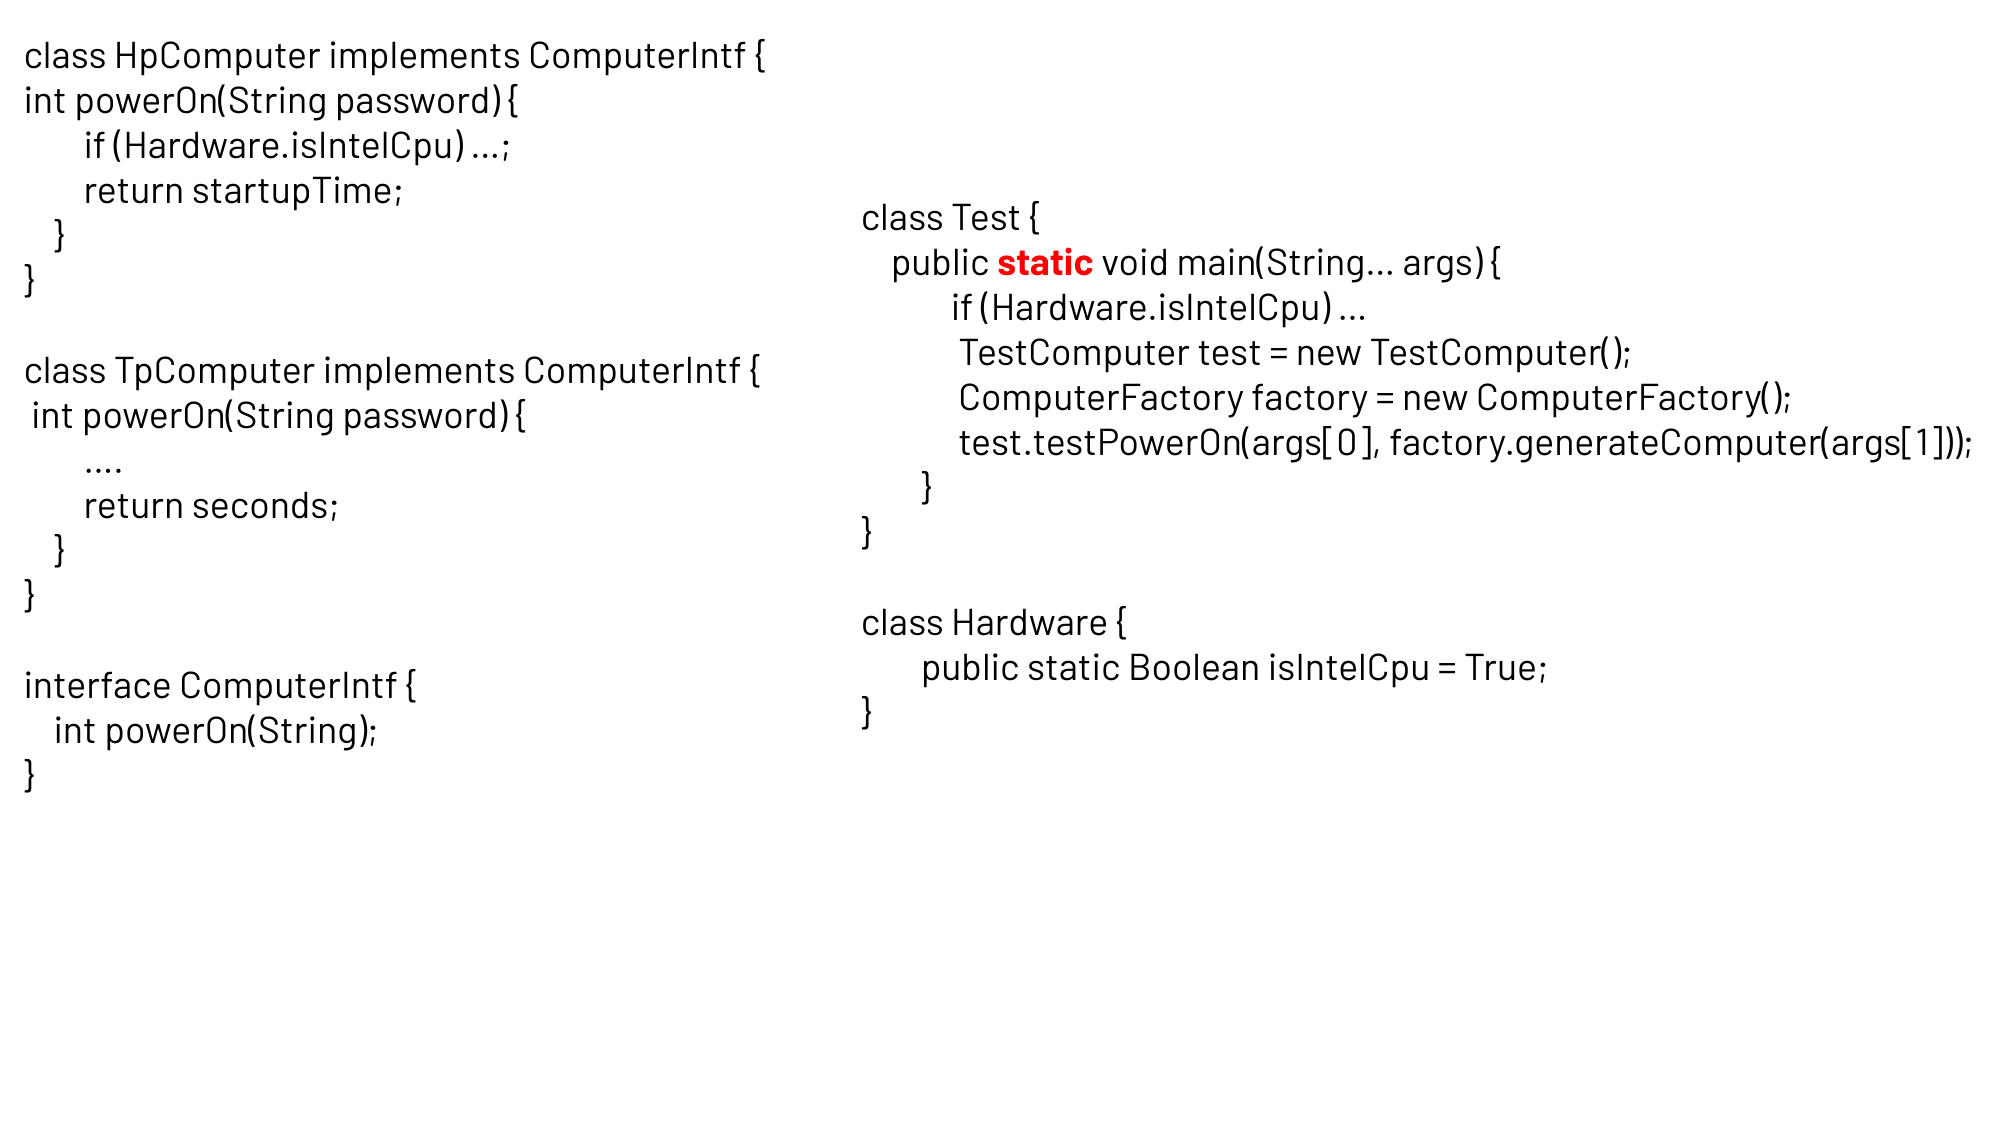

class HpComputer implements ComputerIntf {
int powerOn(String password) {
        if (Hardware.isIntelCpu) …;
        return startupTime;
    }
}

class TpComputer implements ComputerIntf {
 int powerOn(String password) {
        ….
        return seconds;
    }
}

interface ComputerIntf {
    int powerOn(String);
}
class Test {
    public static void main(String… args) {
            if (Hardware.isIntelCpu) …
             TestComputer test = new TestComputer();
             ComputerFactory factory = new ComputerFactory();
             test.testPowerOn(args[0], factory.generateComputer(args[1]));
        }
}

class Hardware {
        public static Boolean isIntelCpu = True;
}